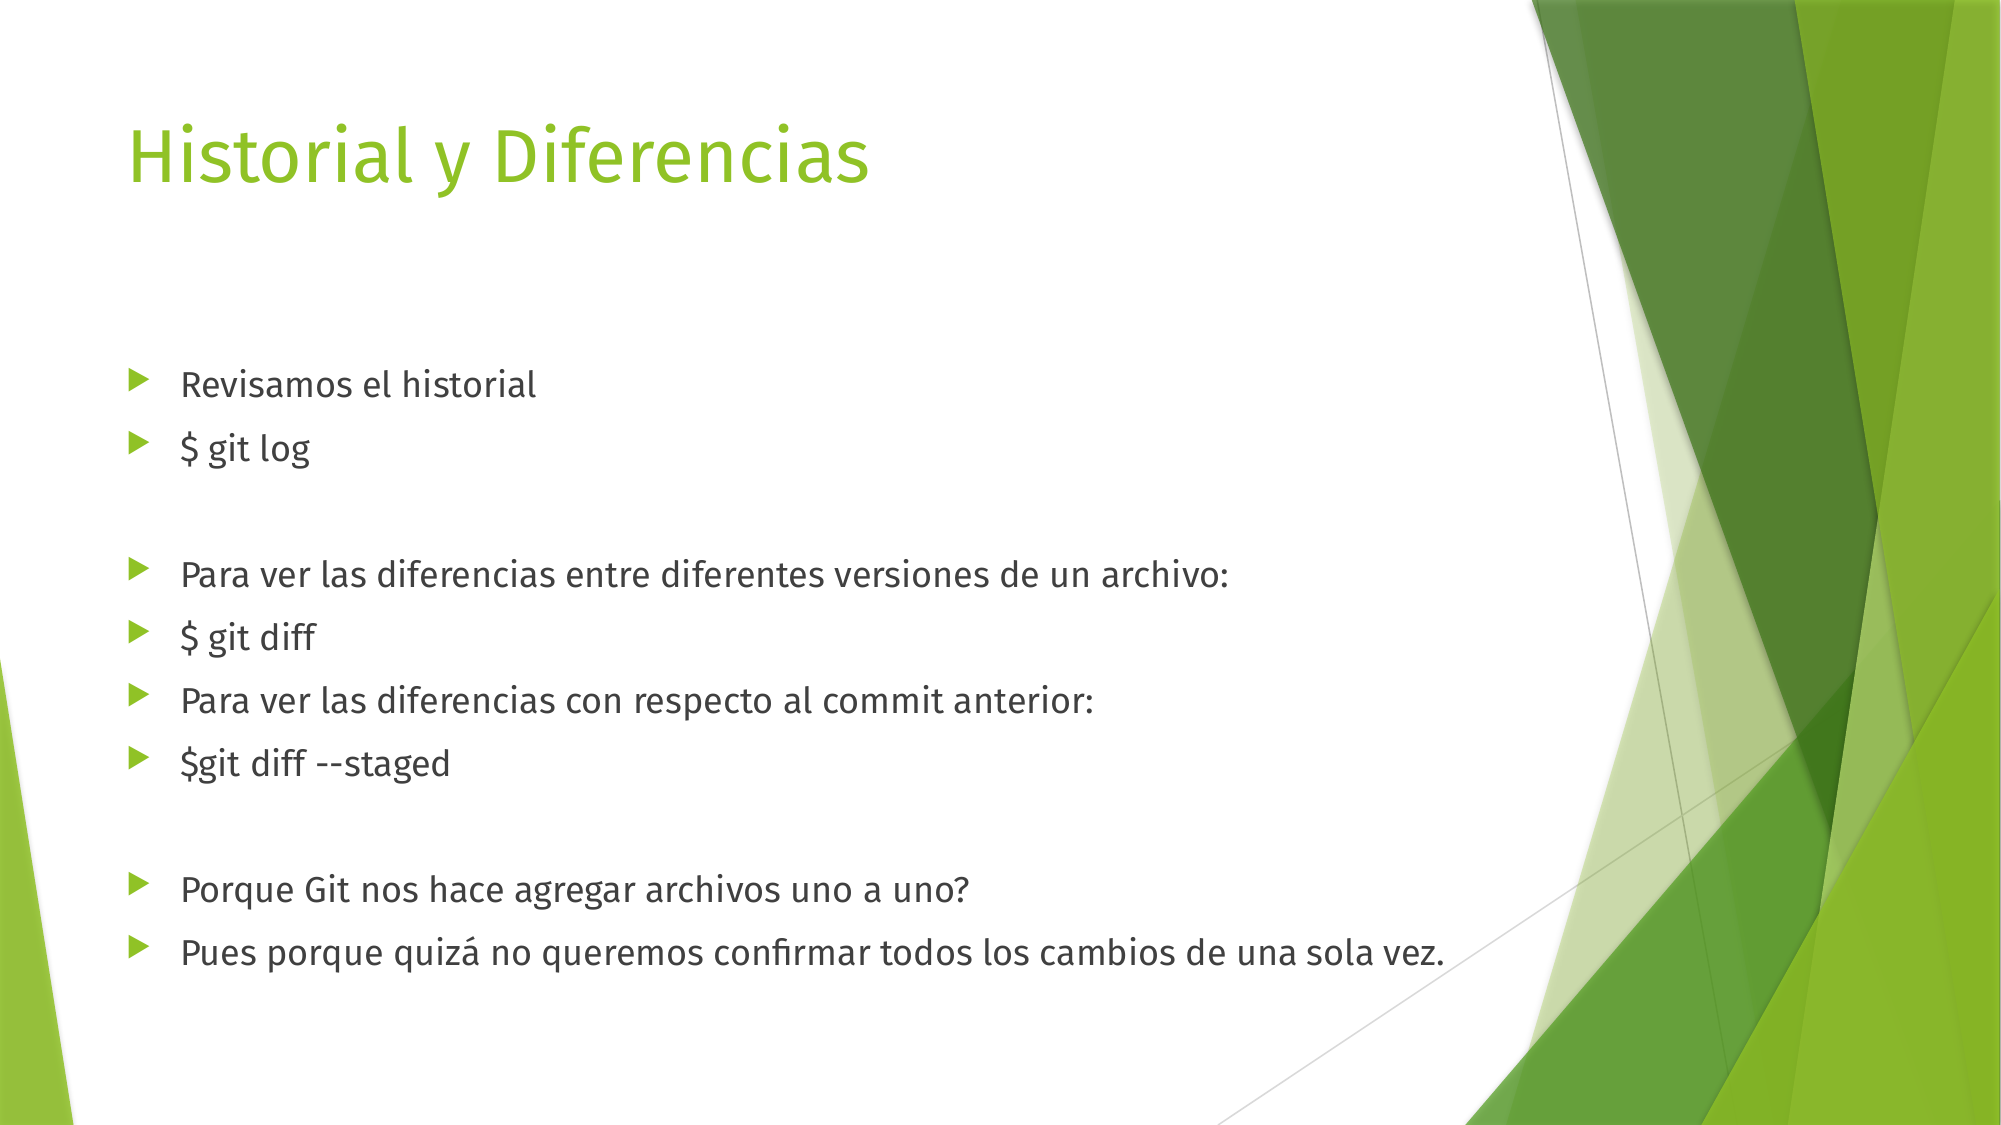

# Historial y Diferencias
Revisamos el historial
$ git log

Para ver las diferencias entre diferentes versiones de un archivo:
$ git diff
Para ver las diferencias con respecto al commit anterior:
$git diff --staged

Porque Git nos hace agregar archivos uno a uno?
Pues porque quizá no queremos confirmar todos los cambios de una sola vez.